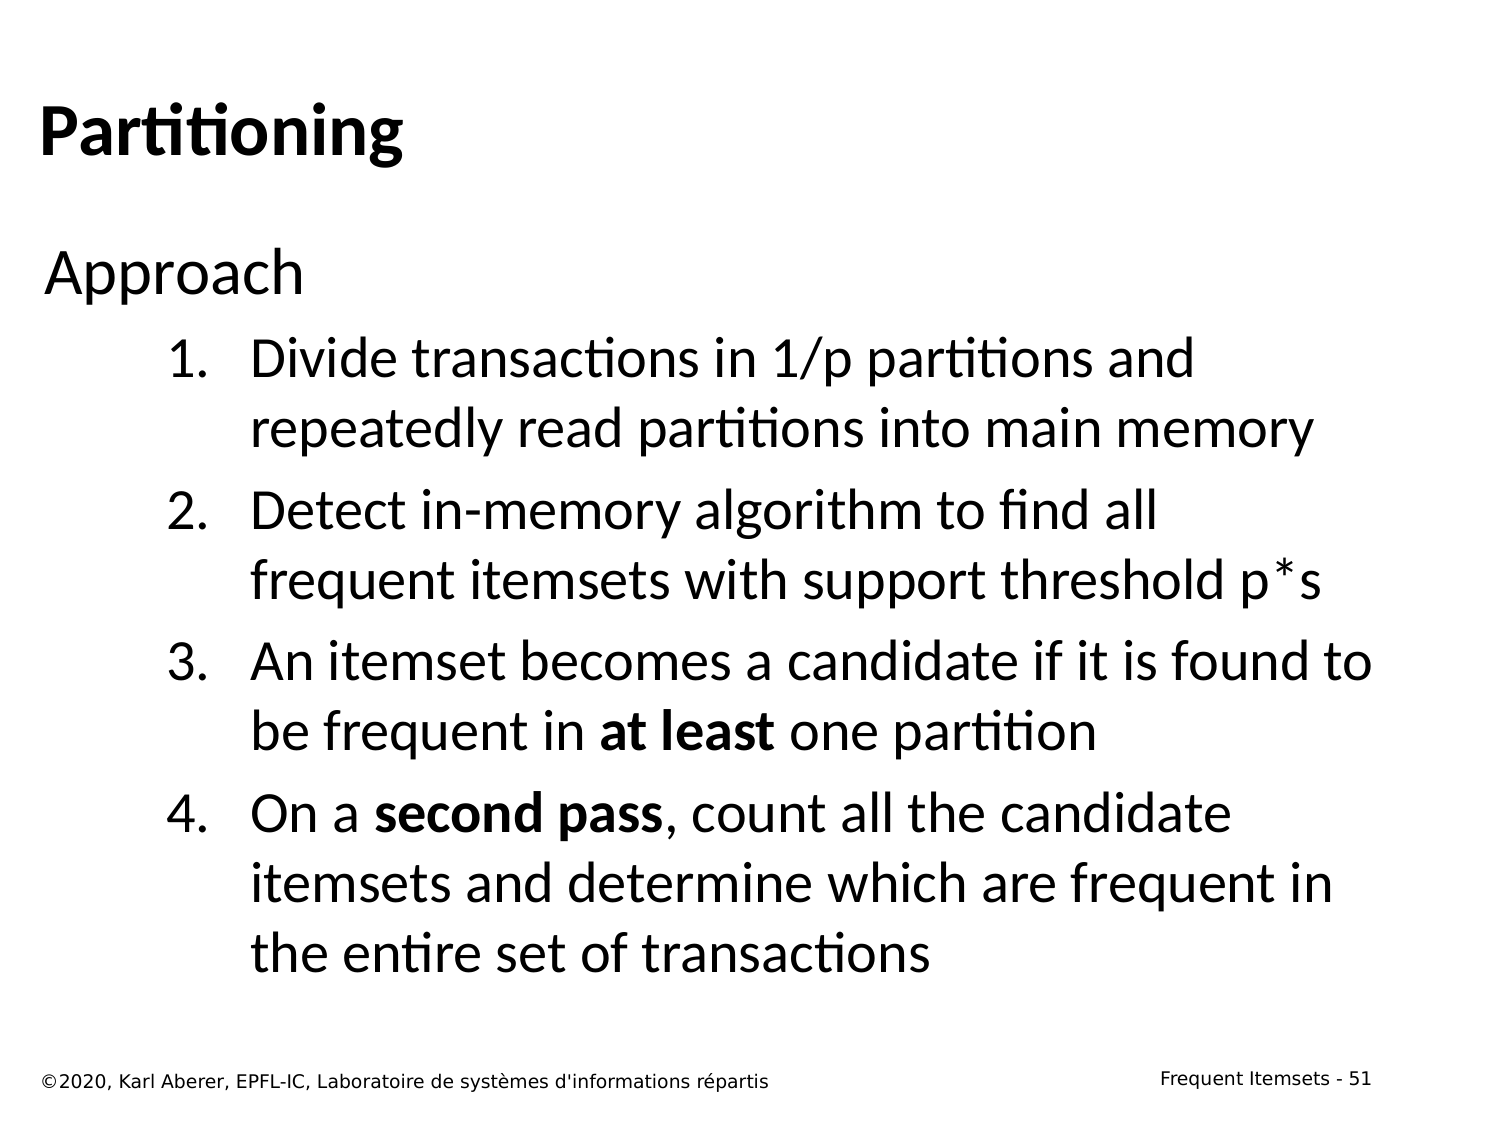

# Partitioning
Approach
Divide transactions in 1/p partitions and repeatedly read partitions into main memory
Detect in-memory algorithm to find all frequent itemsets with support threshold p*s
An itemset becomes a candidate if it is found to be frequent in at least one partition
On a second pass, count all the candidate itemsets and determine which are frequent in the entire set of transactions

©2020, Karl Aberer, EPFL-IC, Laboratoire de systèmes d'informations répartis